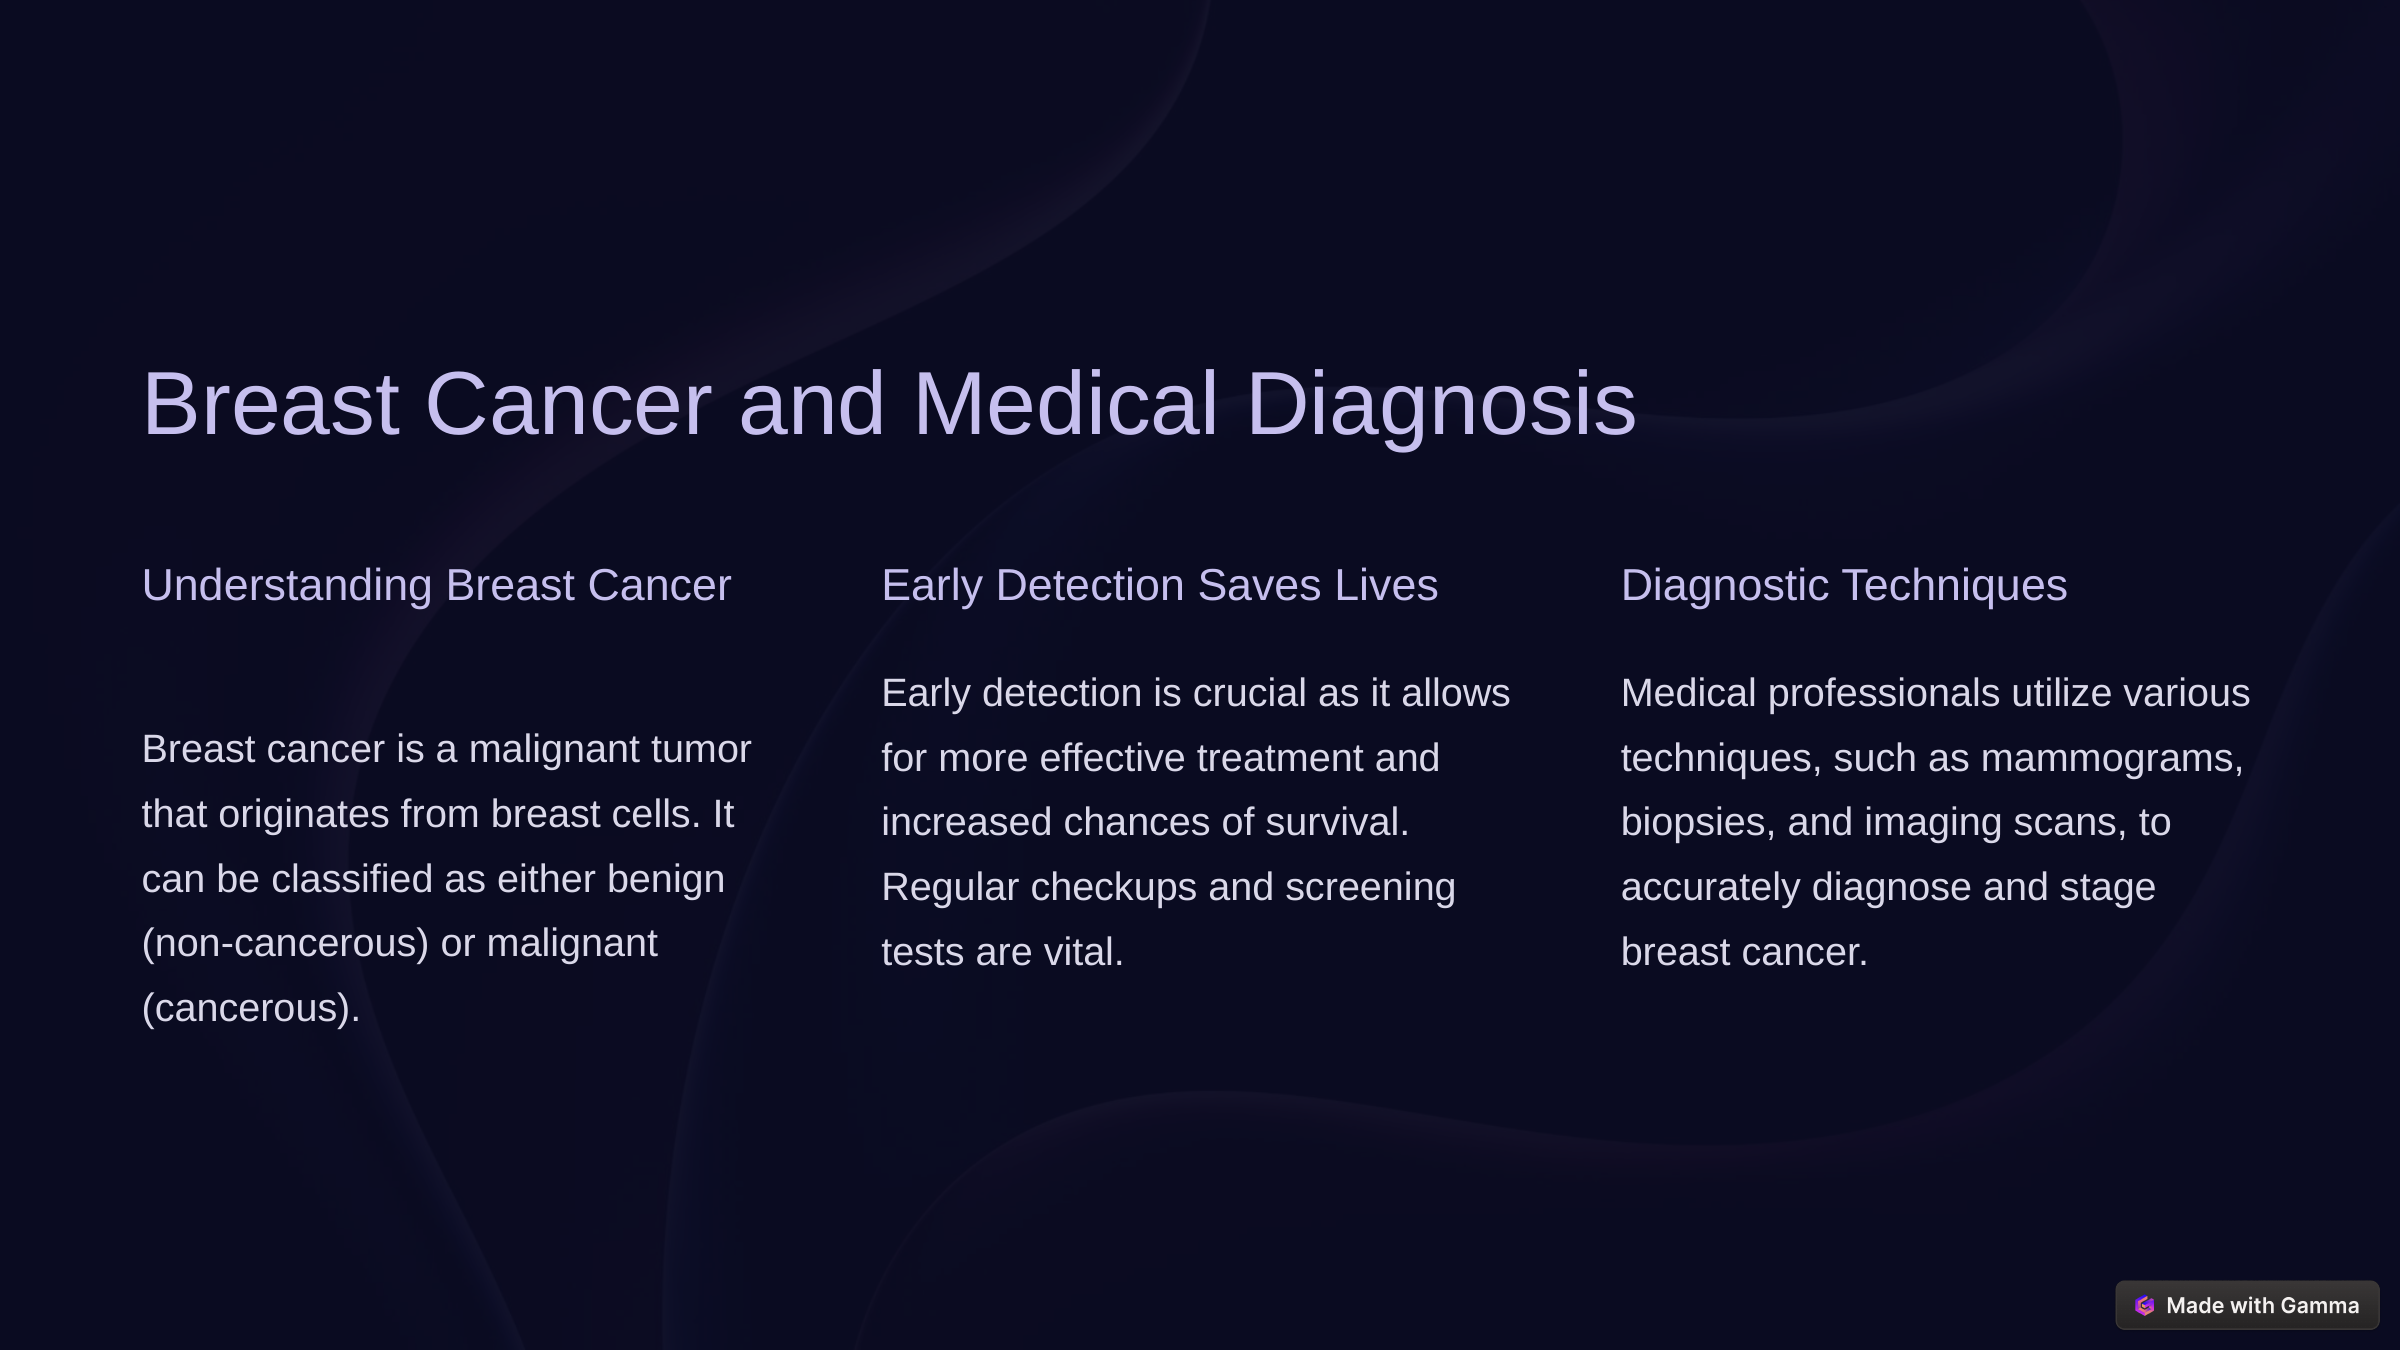

Breast Cancer and Medical Diagnosis
Understanding Breast Cancer
Early Detection Saves Lives
Diagnostic Techniques
Early detection is crucial as it allows for more effective treatment and increased chances of survival. Regular checkups and screening tests are vital.
Medical professionals utilize various techniques, such as mammograms, biopsies, and imaging scans, to accurately diagnose and stage breast cancer.
Breast cancer is a malignant tumor that originates from breast cells. It can be classified as either benign (non-cancerous) or malignant (cancerous).